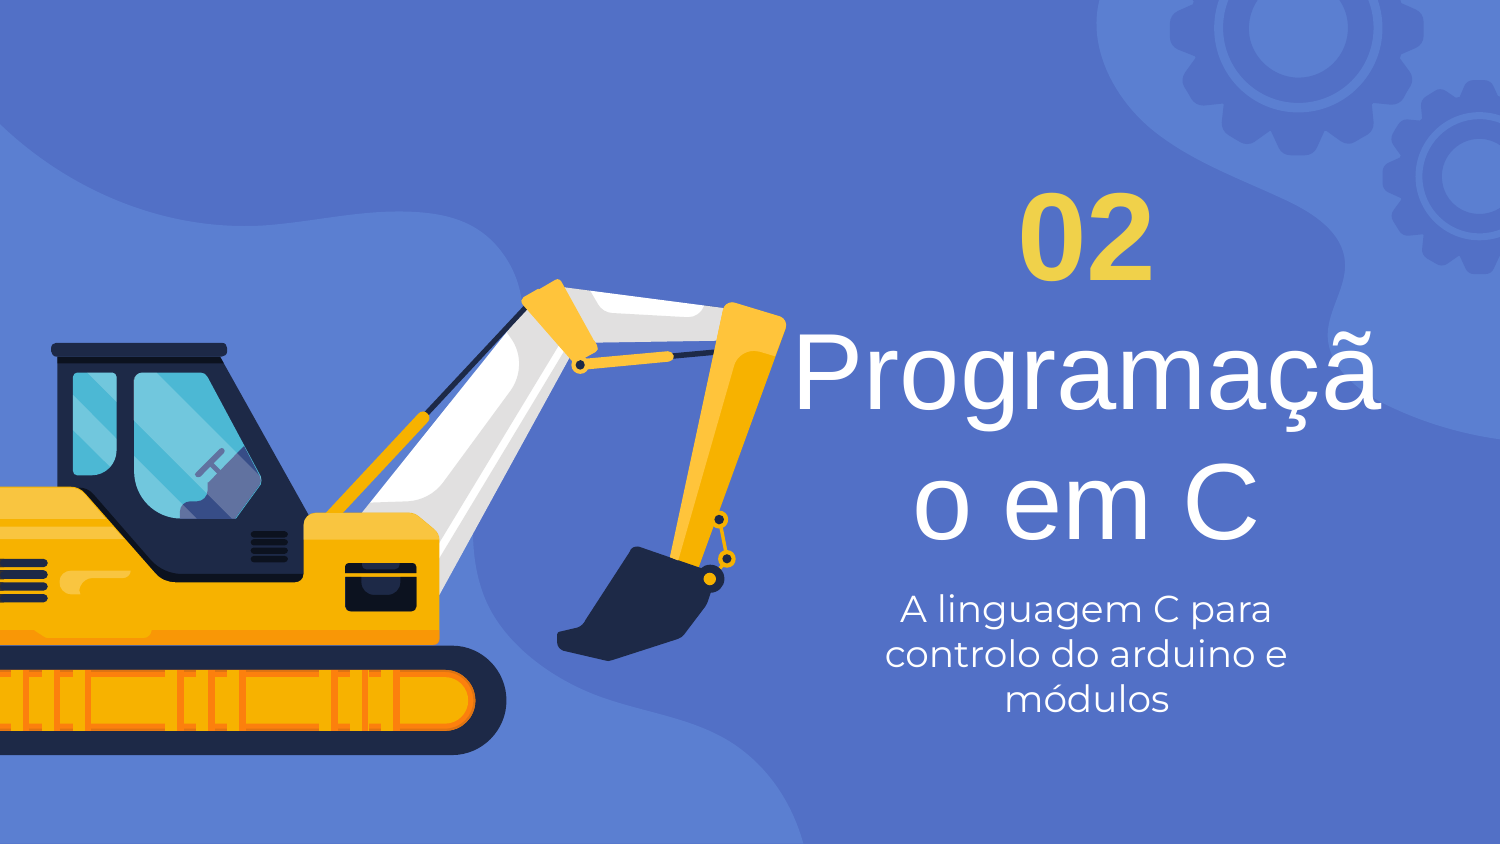

# 02

Programação em C
A linguagem C para controlo do arduino e módulos